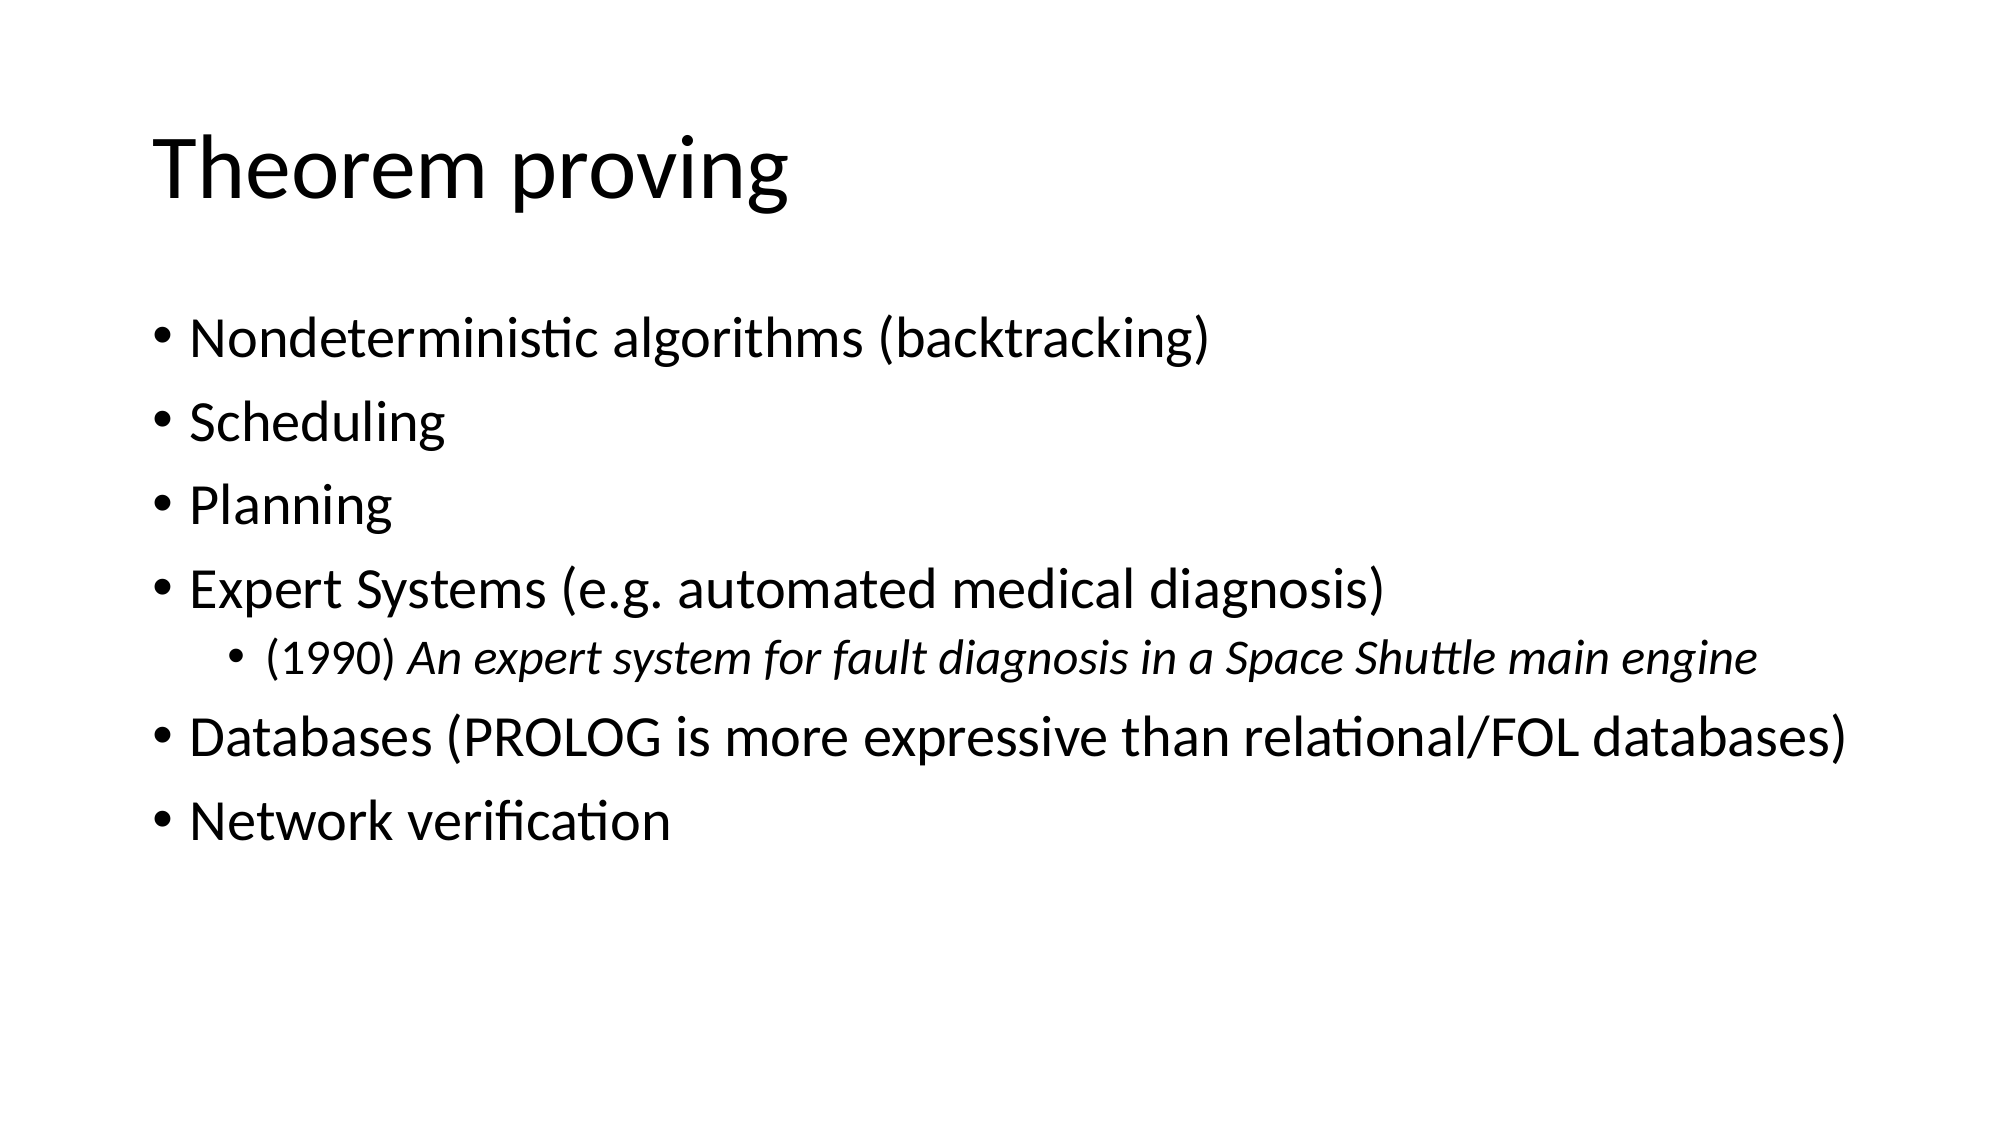

# Theorem proving
Nondeterministic algorithms (backtracking)
Scheduling
Planning
Expert Systems (e.g. automated medical diagnosis)
(1990) An expert system for fault diagnosis in a Space Shuttle main engine
Databases (PROLOG is more expressive than relational/FOL databases)
Network verification